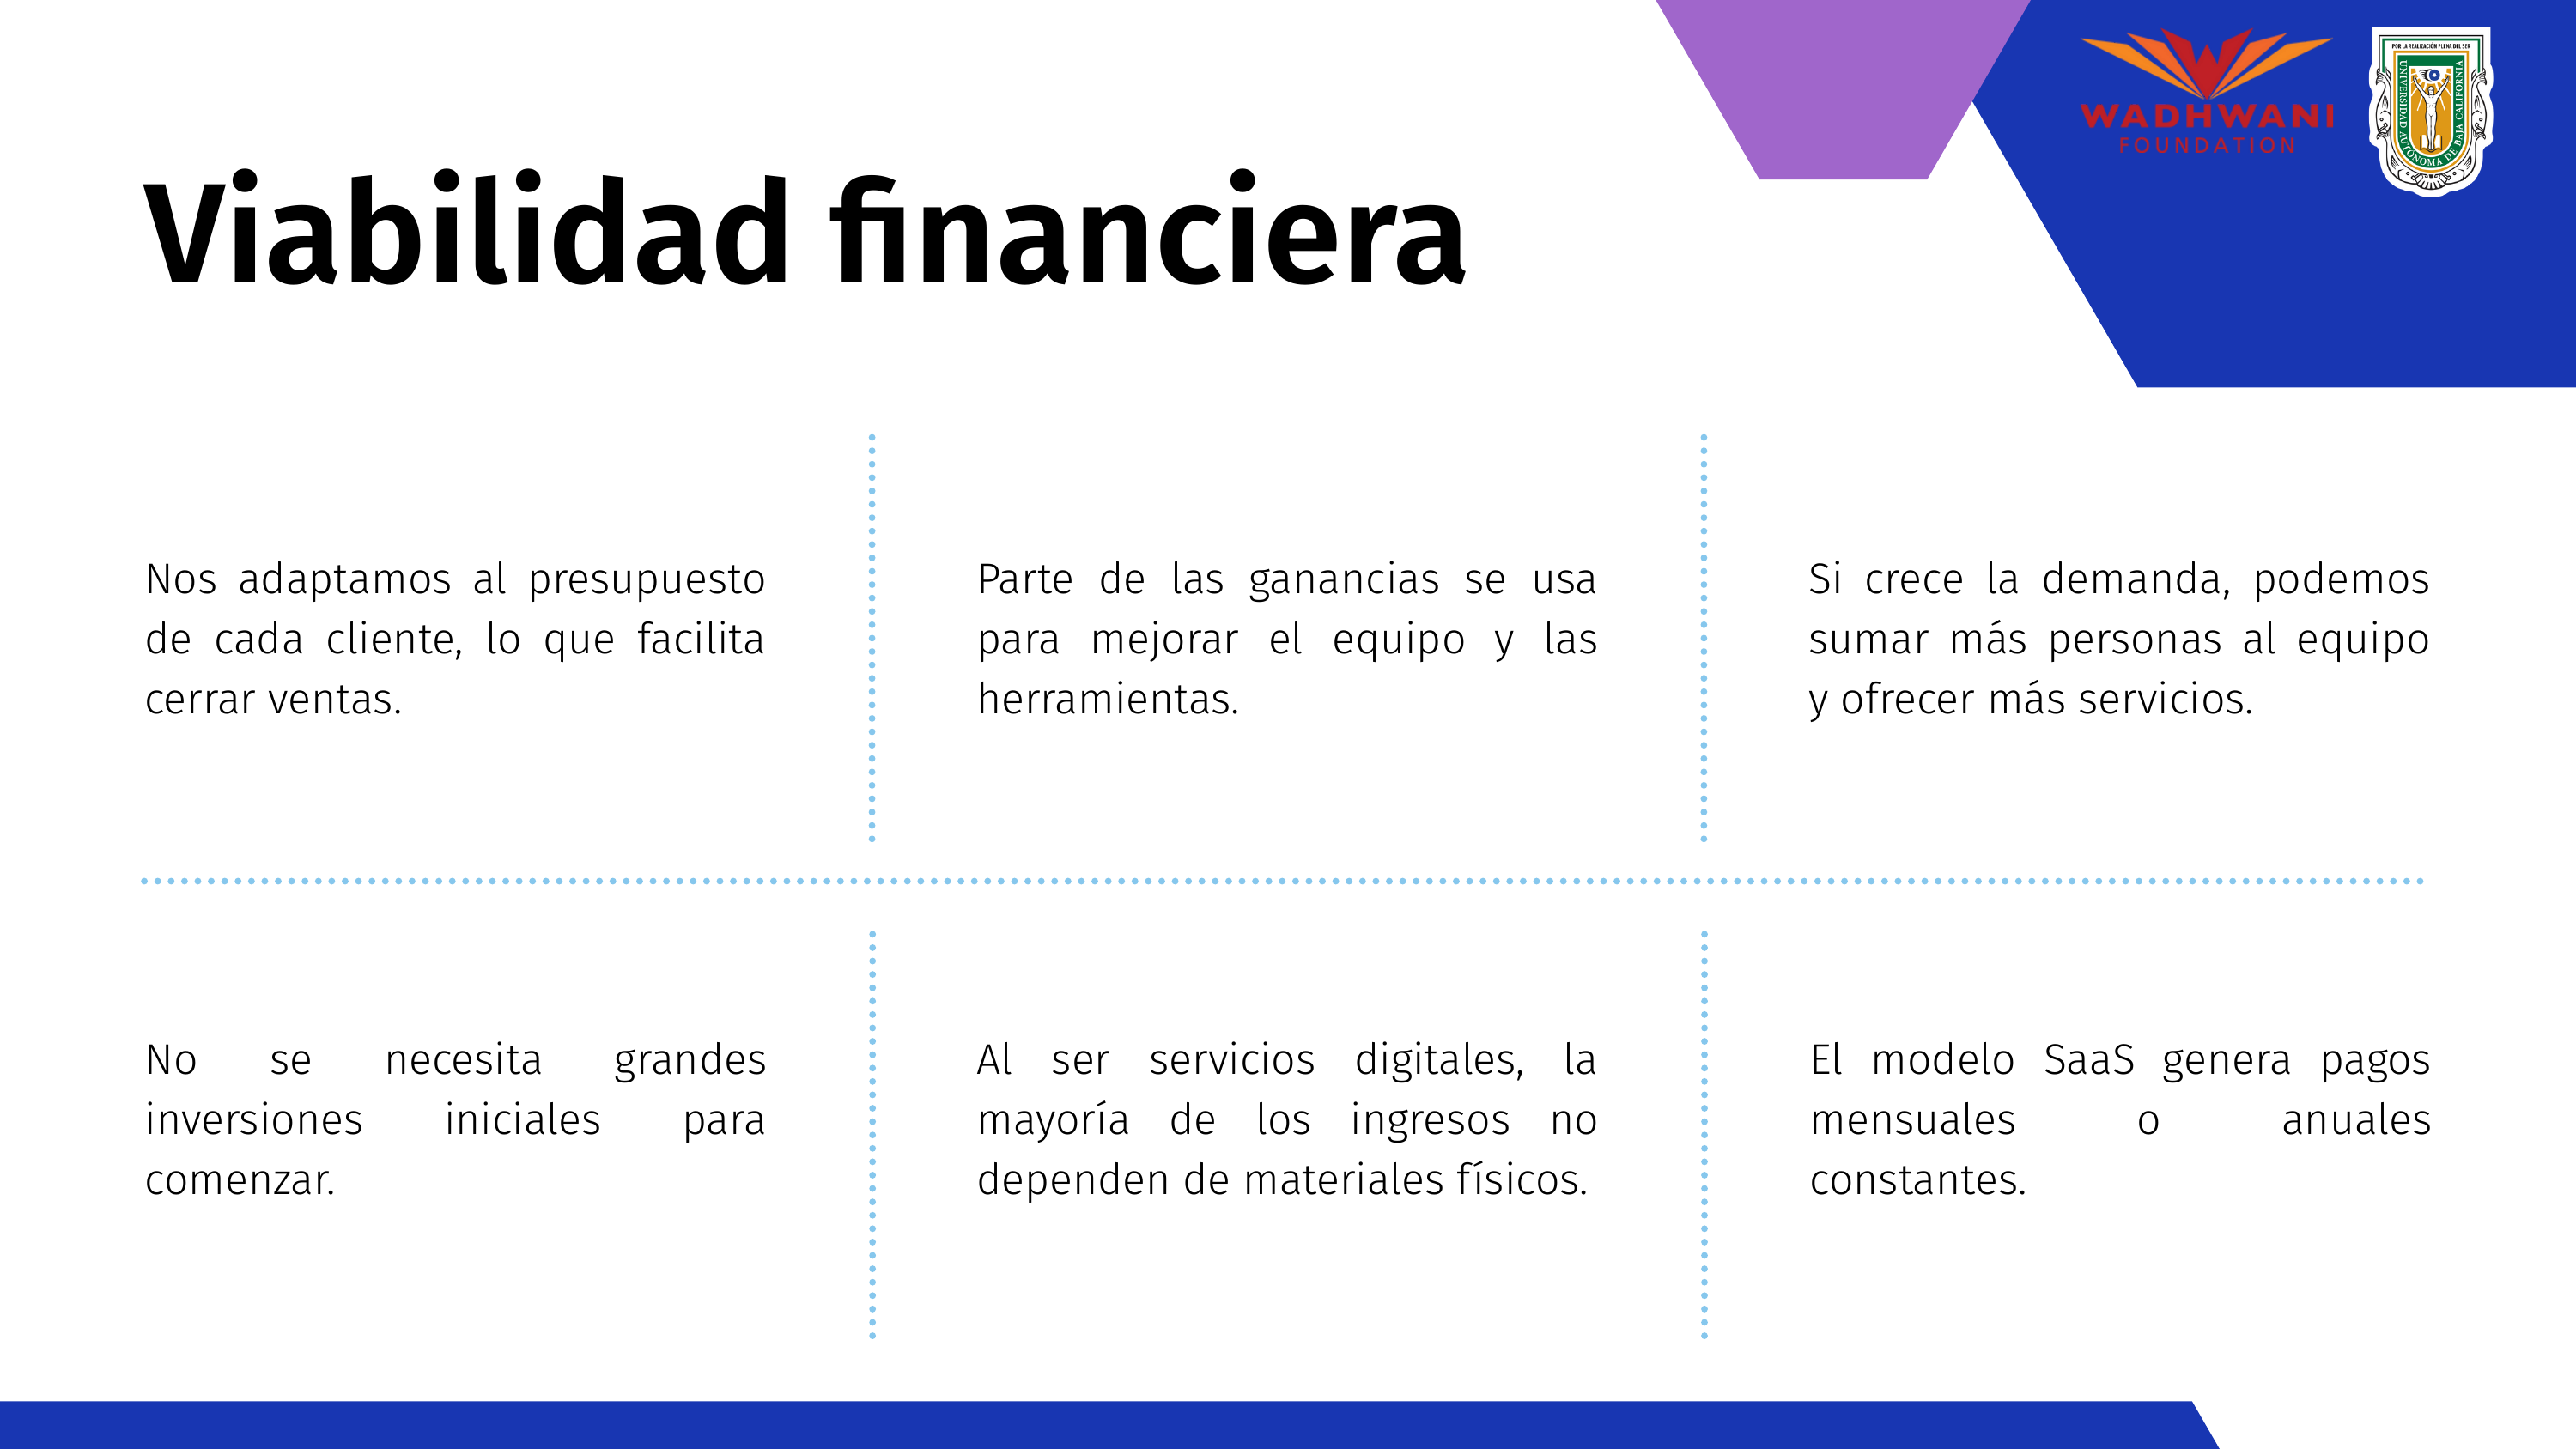

Viabilidad financiera

Nos adaptamos al presupuesto de cada cliente, lo que facilita cerrar ventas.
Parte de las ganancias se usa para mejorar el equipo y las herramientas.
Si crece la demanda, podemos sumar más personas al equipo y ofrecer más servicios.

No se necesita grandes inversiones iniciales para comenzar.

Al ser servicios digitales, la mayoría de los ingresos no dependen de materiales físicos.
El modelo SaaS genera pagos mensuales o anuales constantes.